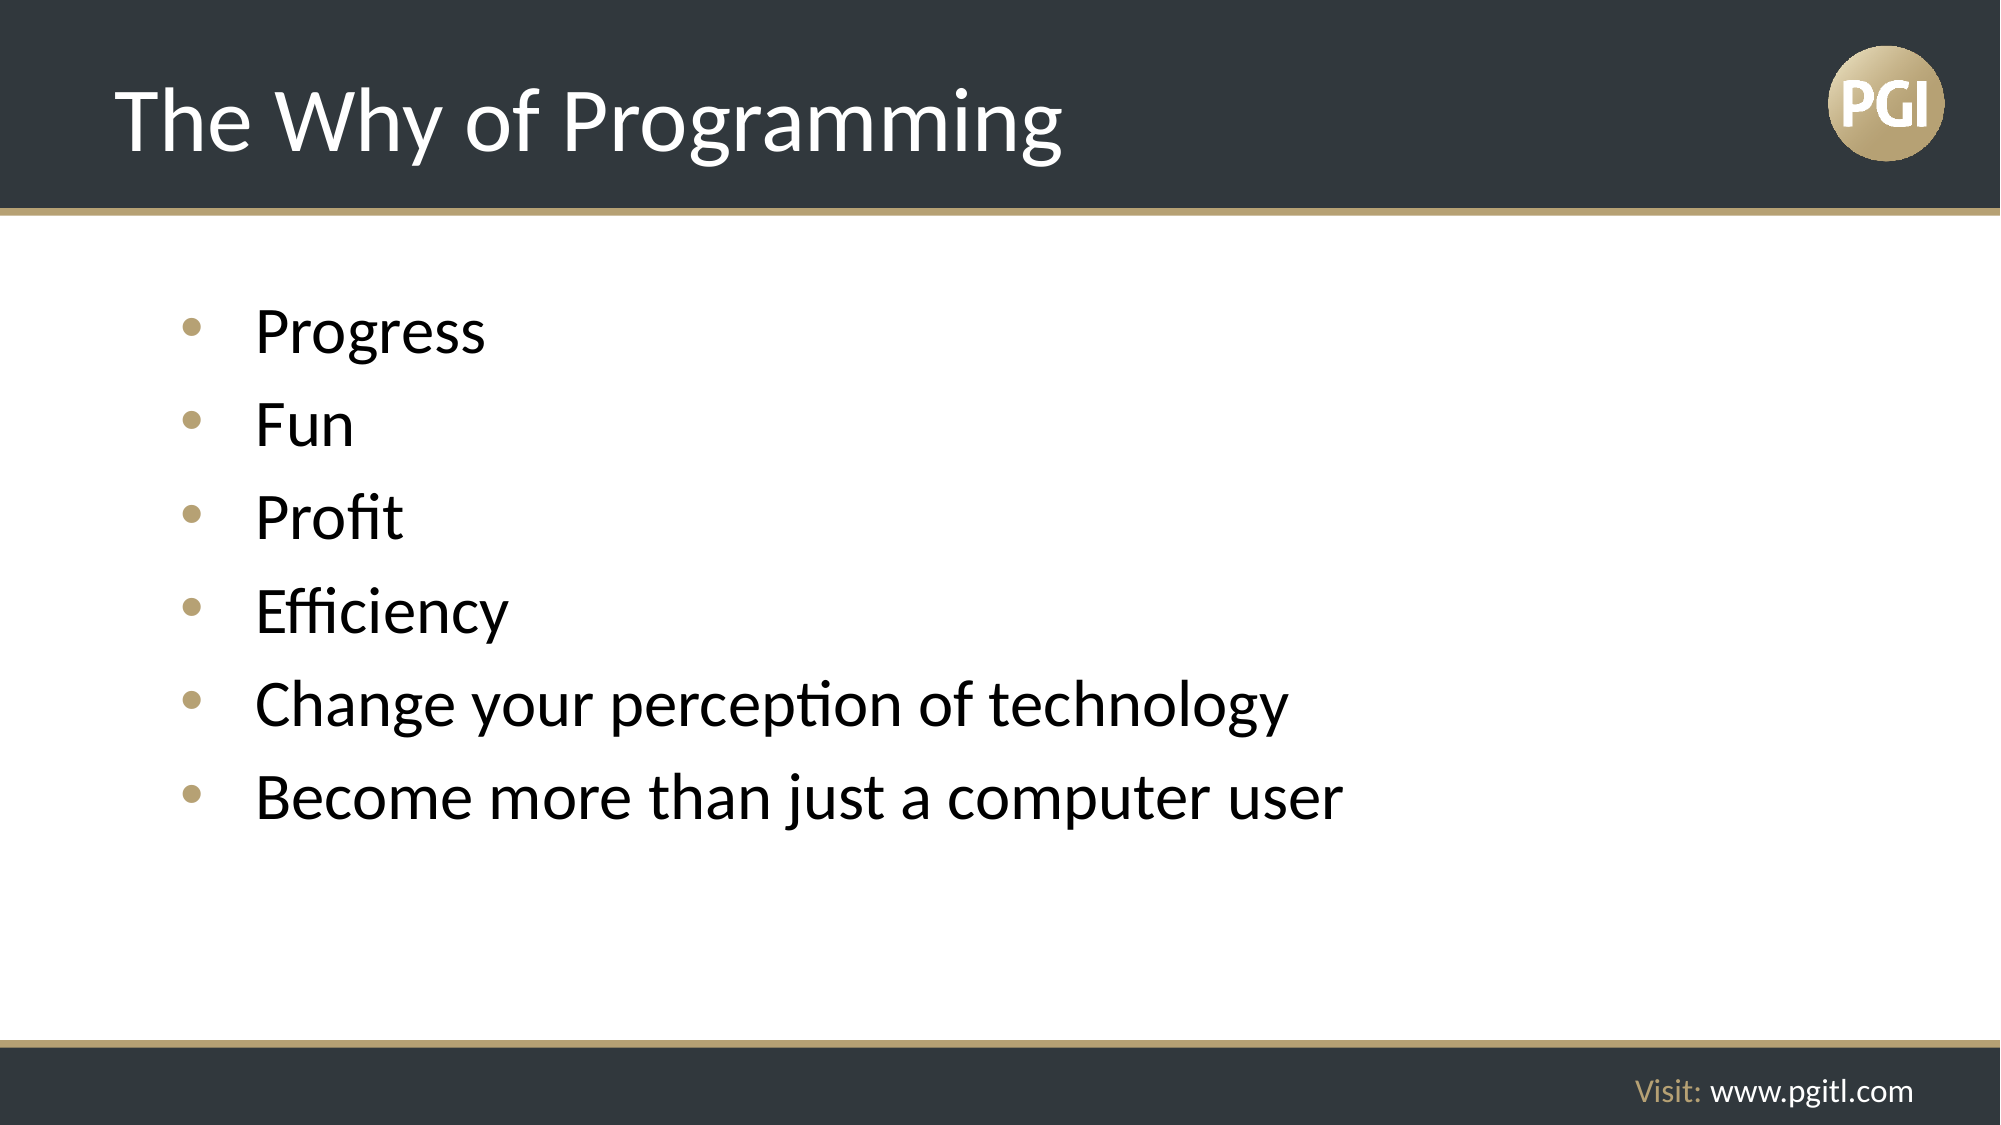

# The Why of Programming
Progress
Fun
Profit
Efficiency
Change your perception of technology
Become more than just a computer user